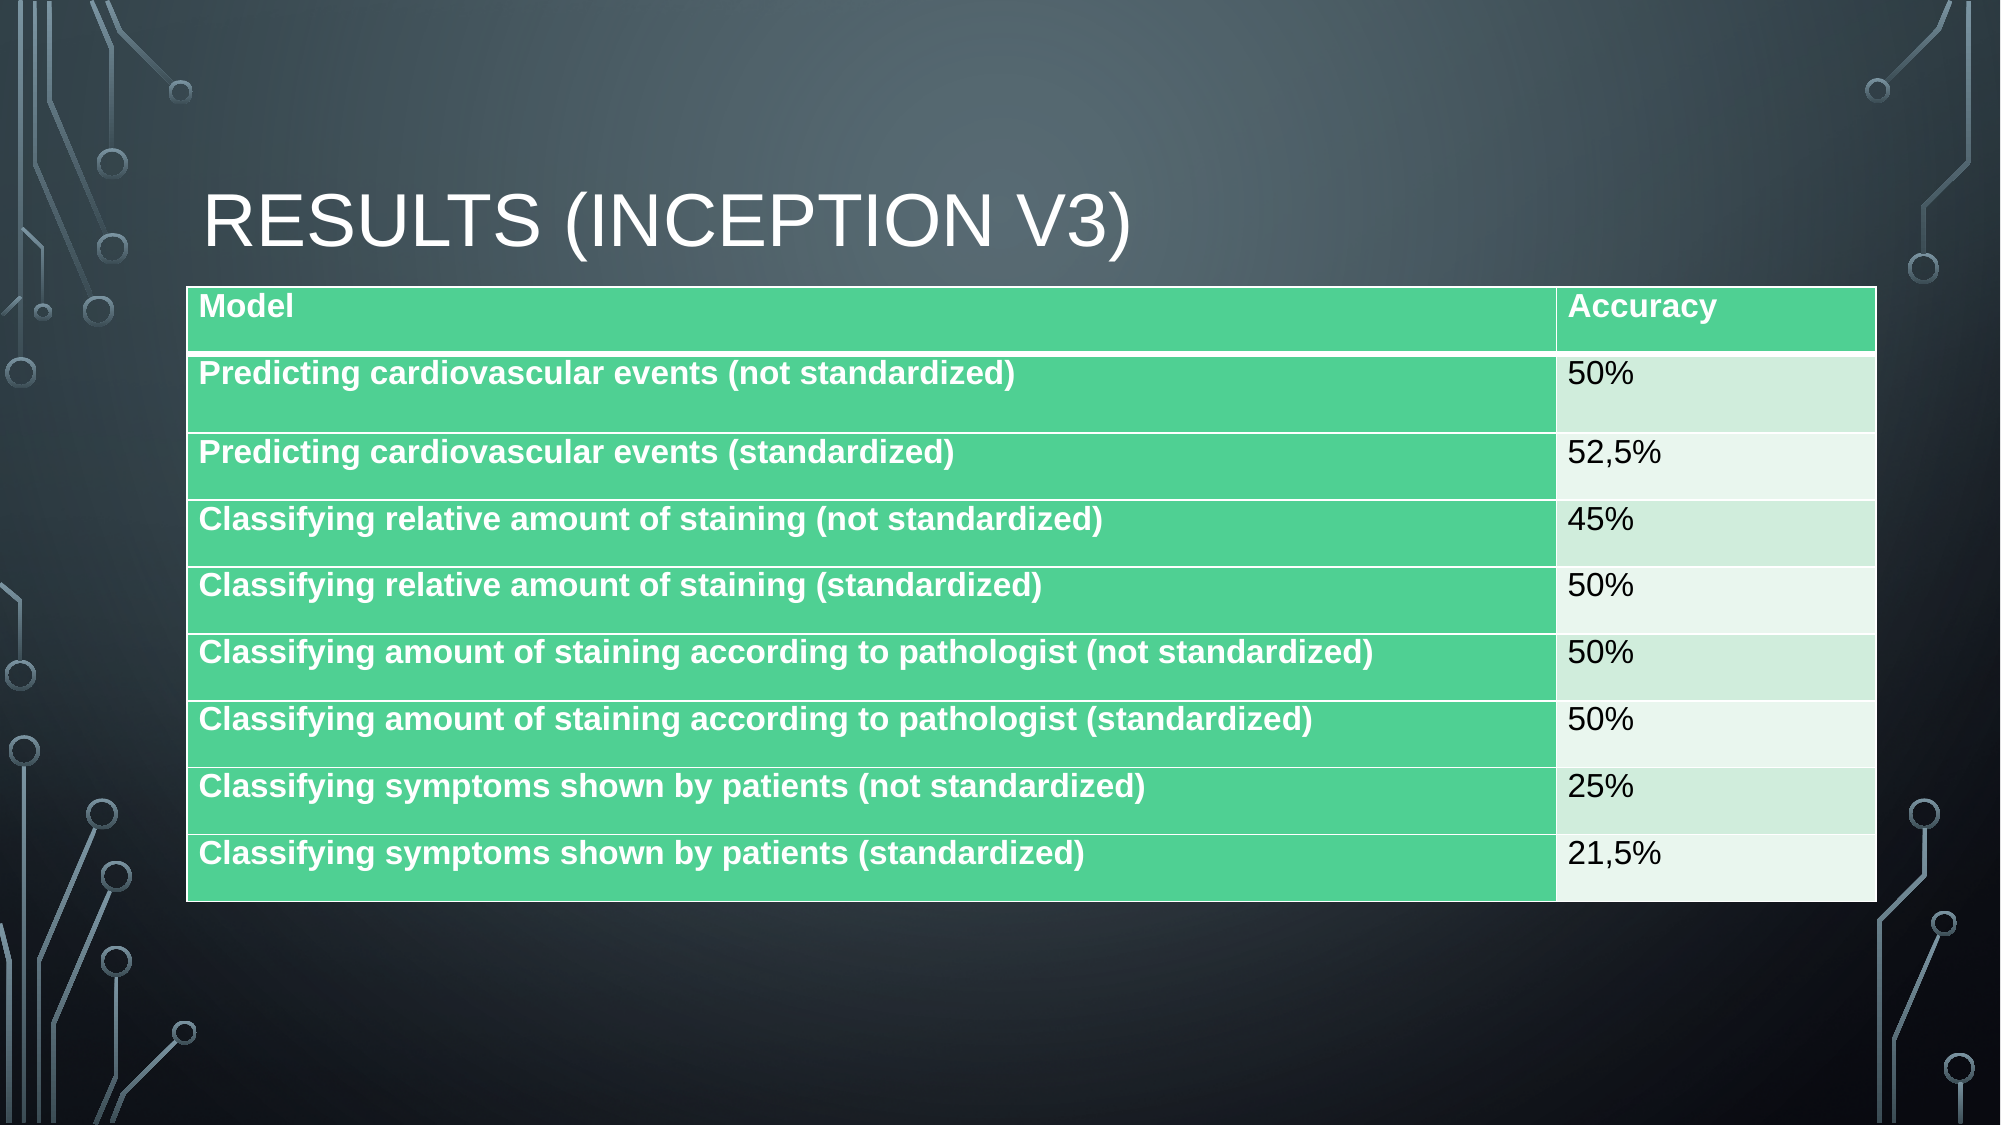

# Results (inception v3)
| Model | Accuracy |
| --- | --- |
| Predicting cardiovascular events (not standardized) | 50% |
| Predicting cardiovascular events (standardized) | 52,5% |
| Classifying relative amount of staining (not standardized) | 45% |
| Classifying relative amount of staining (standardized) | 50% |
| Classifying amount of staining according to pathologist (not standardized) | 50% |
| Classifying amount of staining according to pathologist (standardized) | 50% |
| Classifying symptoms shown by patients (not standardized) | 25% |
| Classifying symptoms shown by patients (standardized) | 21,5% |